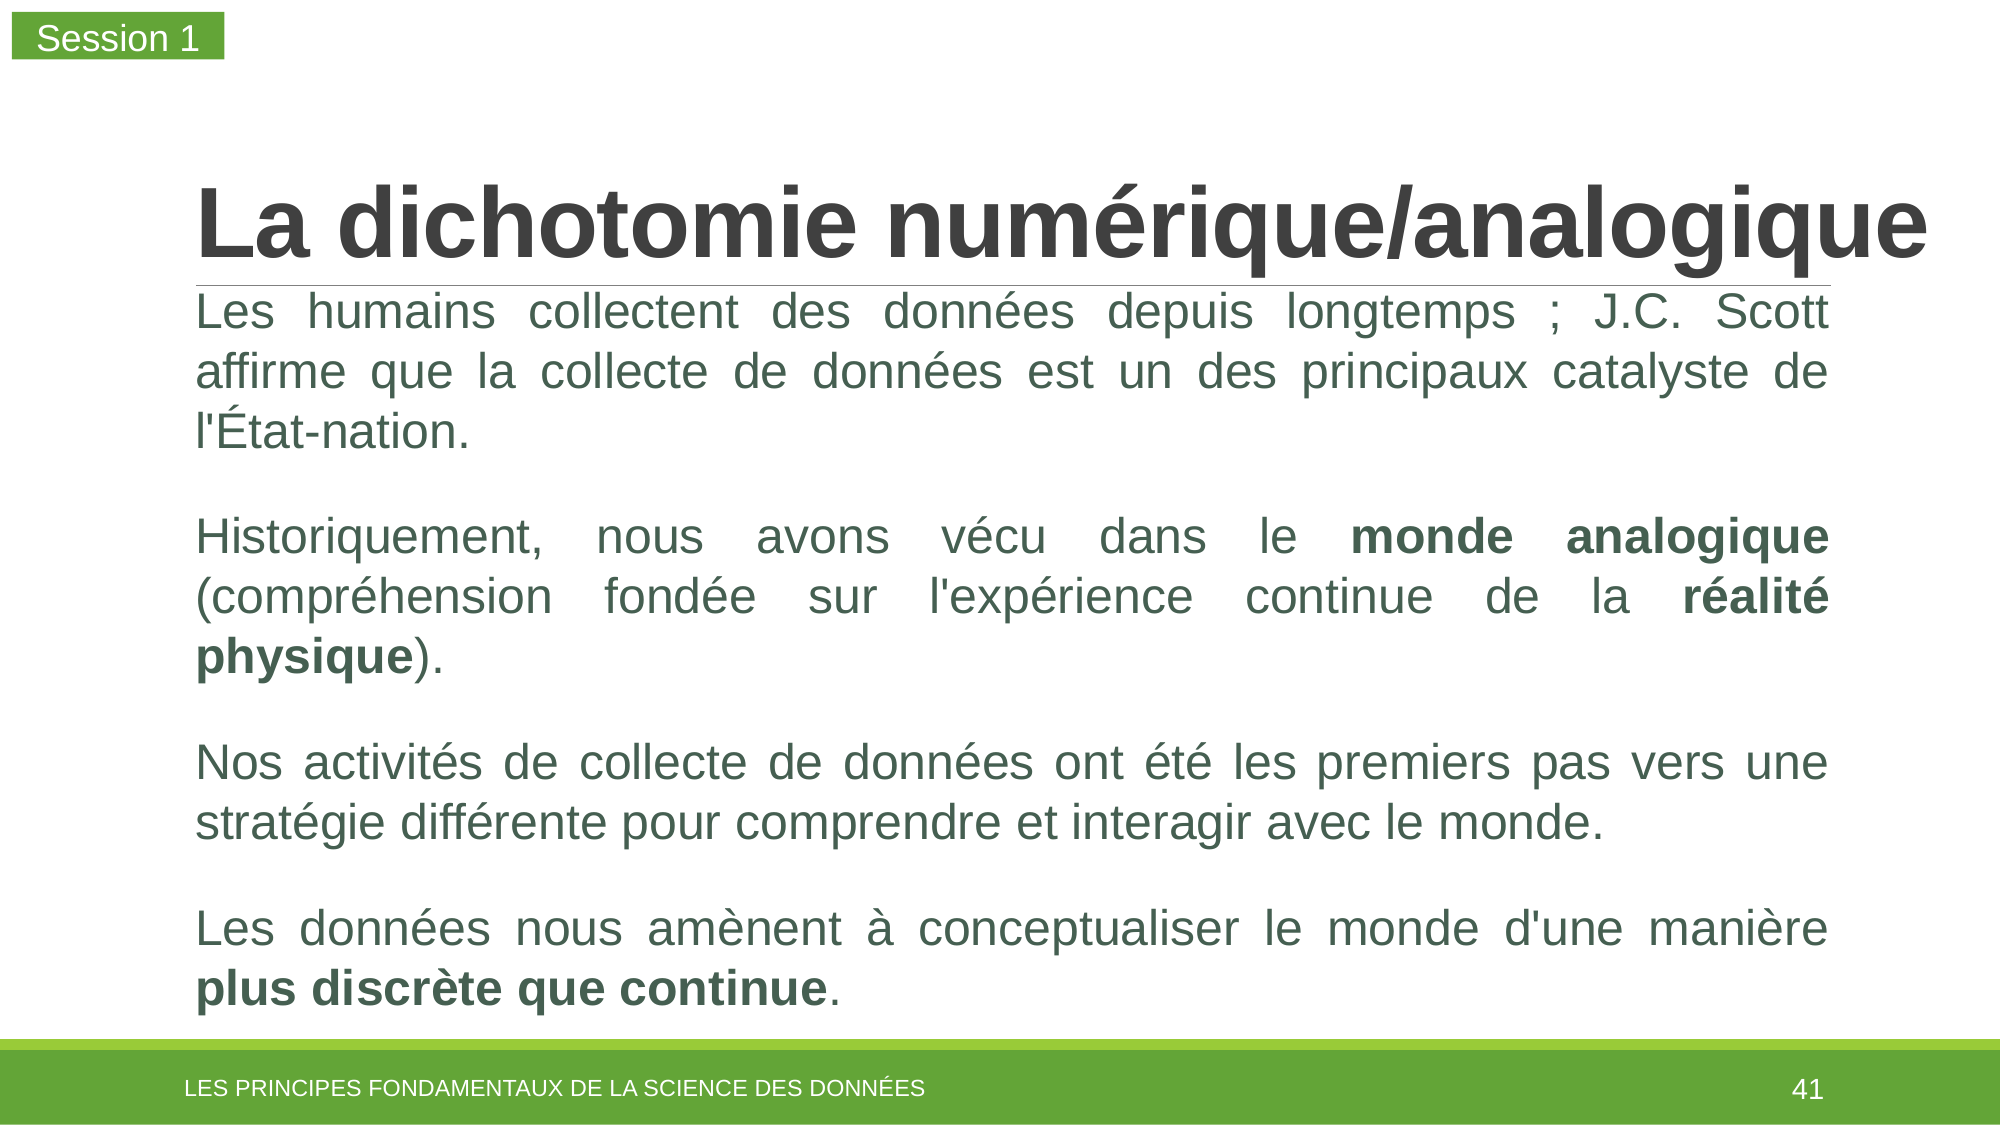

Session 1
# La dichotomie numérique/analogique
Les humains collectent des données depuis longtemps ; J.C. Scott affirme que la collecte de données est un des principaux catalyste de l'État-nation.
Historiquement, nous avons vécu dans le monde analogique (compréhension fondée sur l'expérience continue de la réalité physique).
Nos activités de collecte de données ont été les premiers pas vers une stratégie différente pour comprendre et interagir avec le monde.
Les données nous amènent à conceptualiser le monde d'une manière plus discrète que continue.
LES PRINCIPES FONDAMENTAUX DE LA SCIENCE DES DONNÉES
41